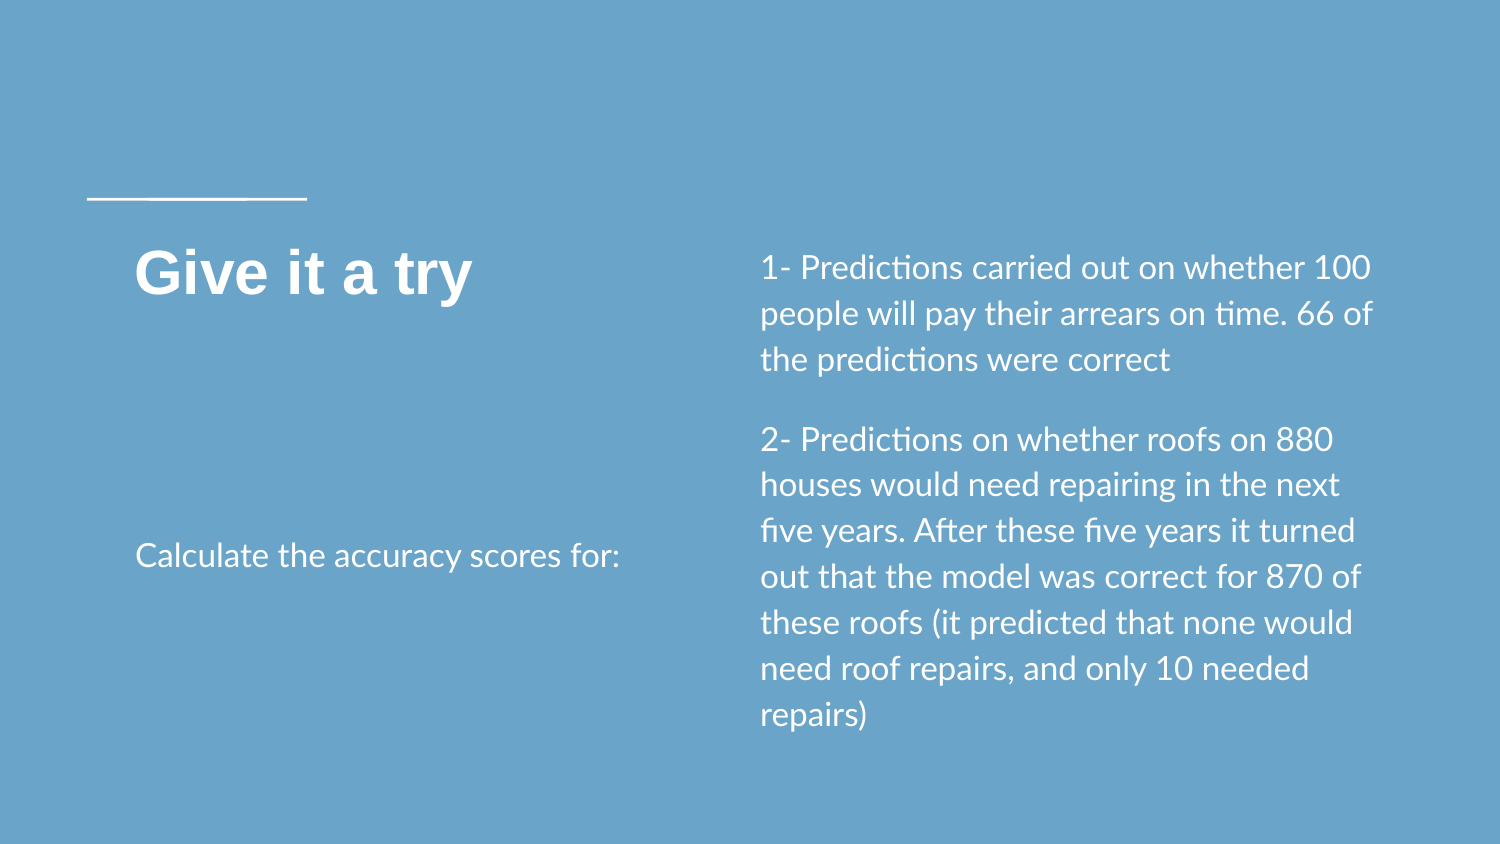

# Give it a try
1- Predictions carried out on whether 100 people will pay their arrears on time. 66 of the predictions were correct
2- Predictions on whether roofs on 880 houses would need repairing in the next five years. After these five years it turned out that the model was correct for 870 of these roofs (it predicted that none would need roof repairs, and only 10 needed repairs)

Calculate the accuracy scores for: